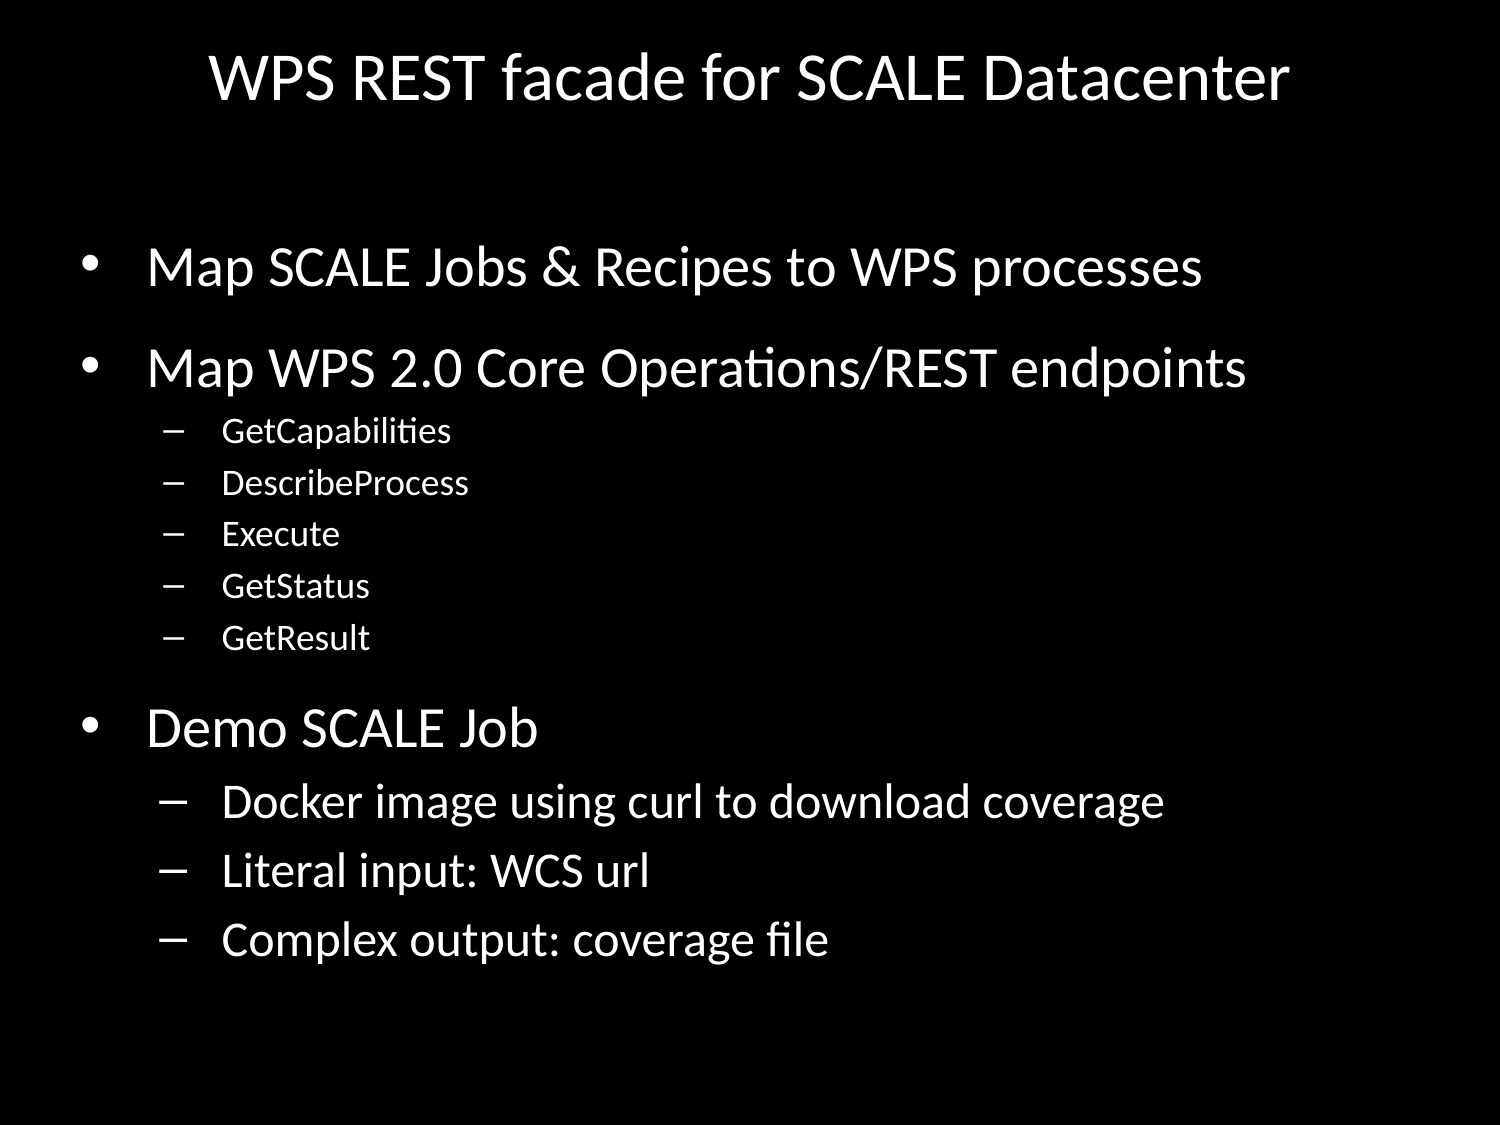

# WPS REST facade for SCALE Datacenter
Map SCALE Jobs & Recipes to WPS processes
Map WPS 2.0 Core Operations/REST endpoints
GetCapabilities
DescribeProcess
Execute
GetStatus
GetResult
Demo SCALE Job
Docker image using curl to download coverage
Literal input: WCS url
Complex output: coverage file